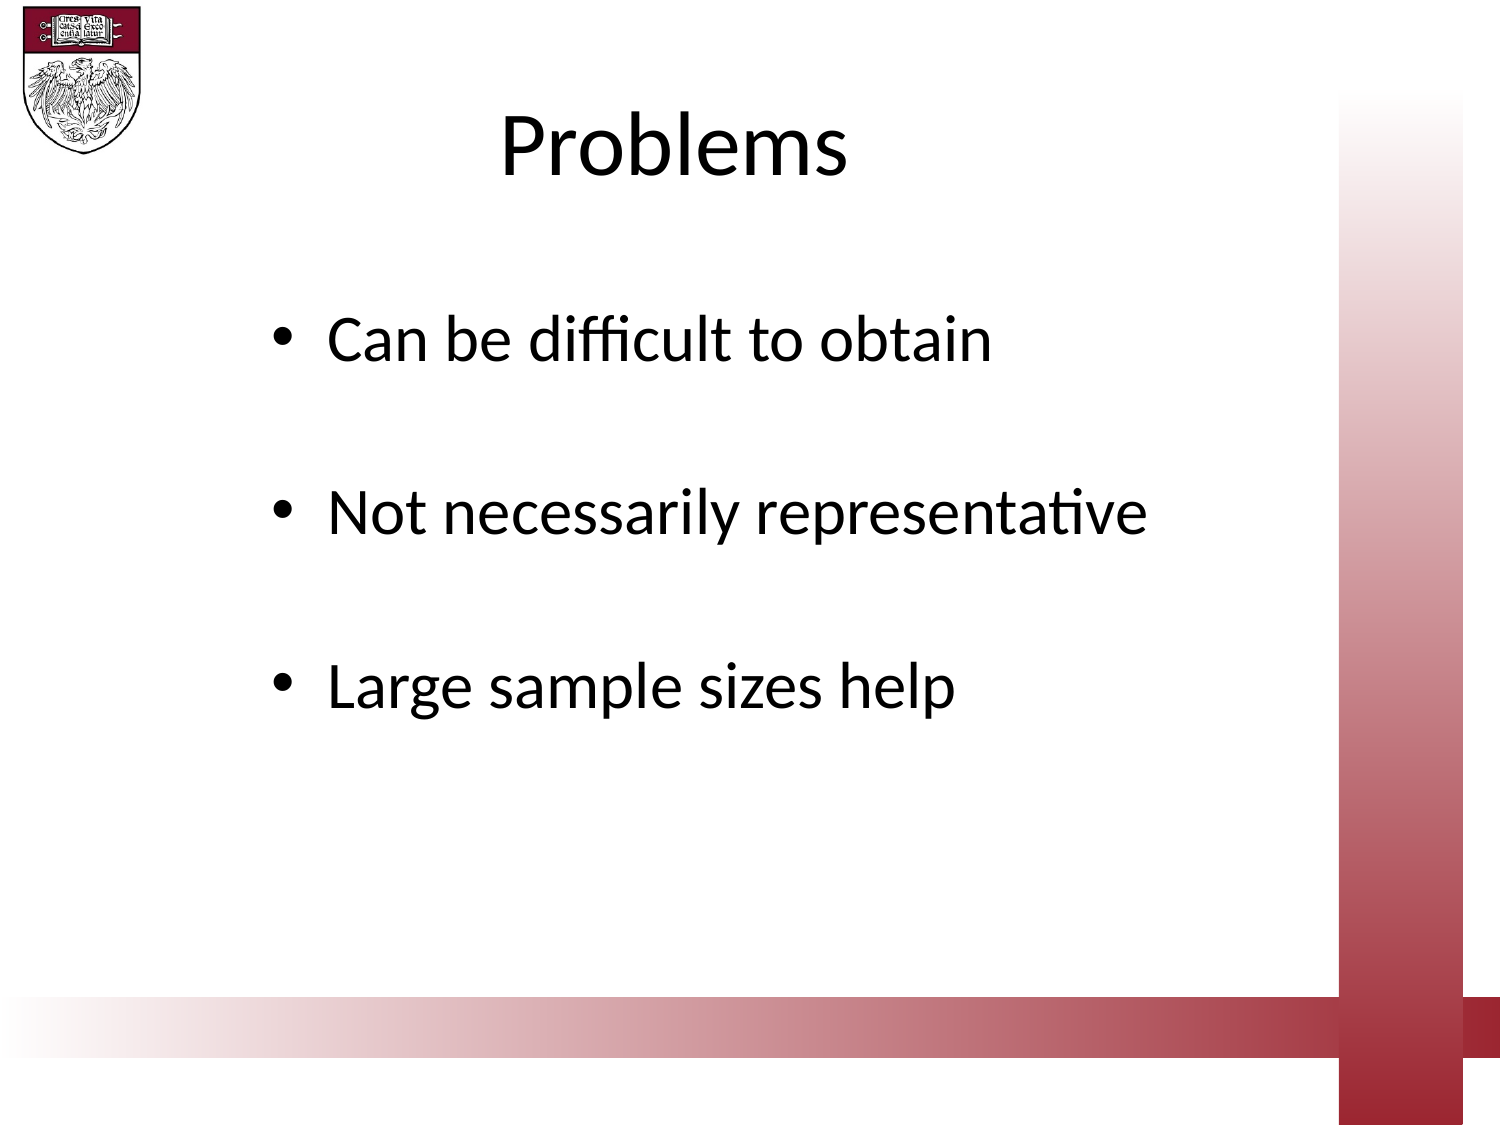

Problems
Can be difficult to obtain
Not necessarily representative
Large sample sizes help